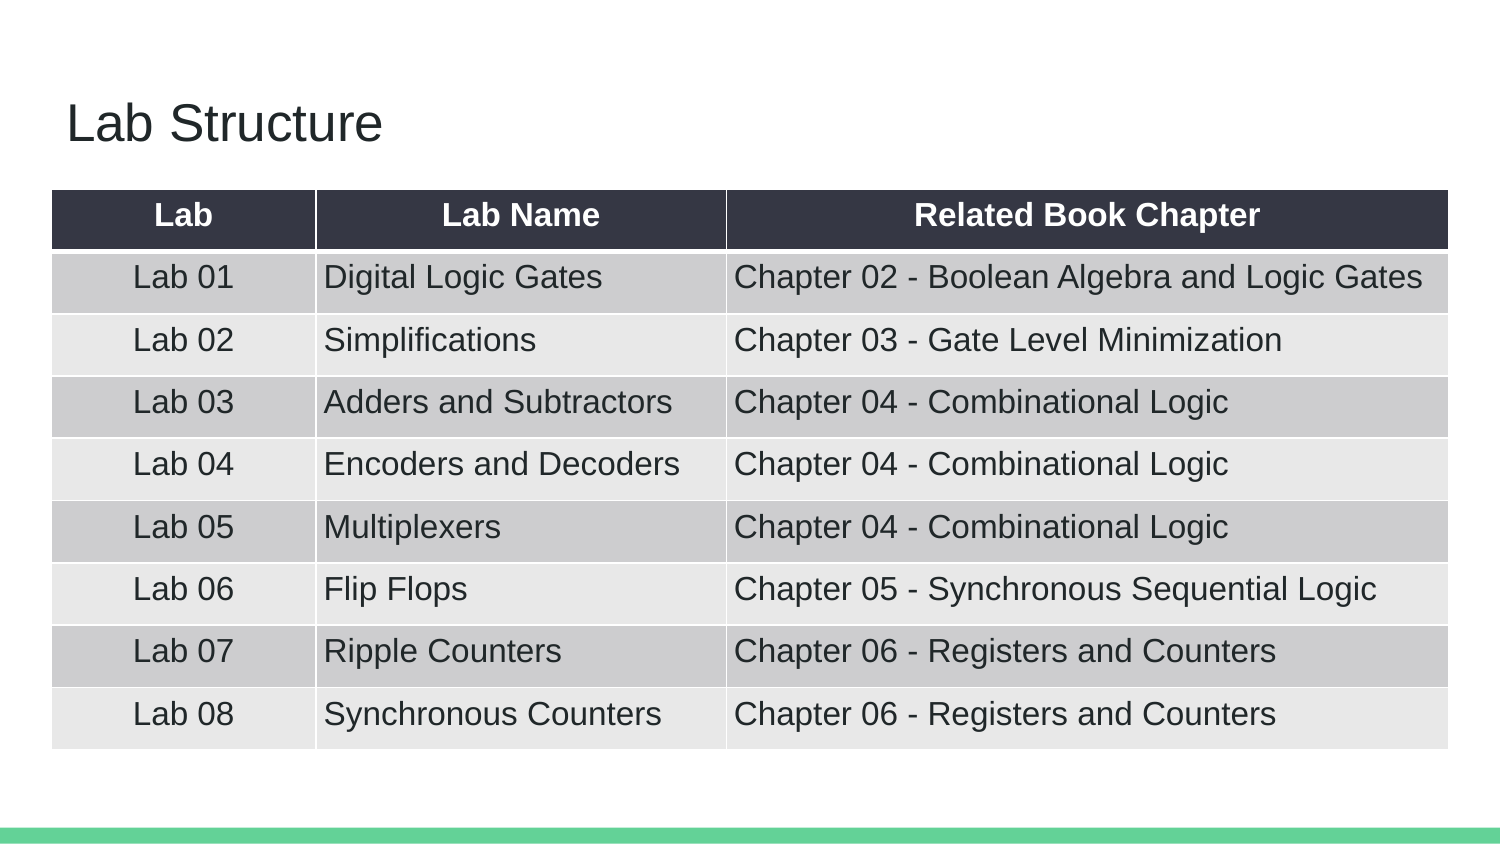

# Lab Structure
| Lab | Lab Name | Related Book Chapter |
| --- | --- | --- |
| Lab 01 | Digital Logic Gates | Chapter 02 - Boolean Algebra and Logic Gates |
| Lab 02 | Simplifications | Chapter 03 - Gate Level Minimization |
| Lab 03 | Adders and Subtractors | Chapter 04 - Combinational Logic |
| Lab 04 | Encoders and Decoders | Chapter 04 - Combinational Logic |
| Lab 05 | Multiplexers | Chapter 04 - Combinational Logic |
| Lab 06 | Flip Flops | Chapter 05 - Synchronous Sequential Logic |
| Lab 07 | Ripple Counters | Chapter 06 - Registers and Counters |
| Lab 08 | Synchronous Counters | Chapter 06 - Registers and Counters |